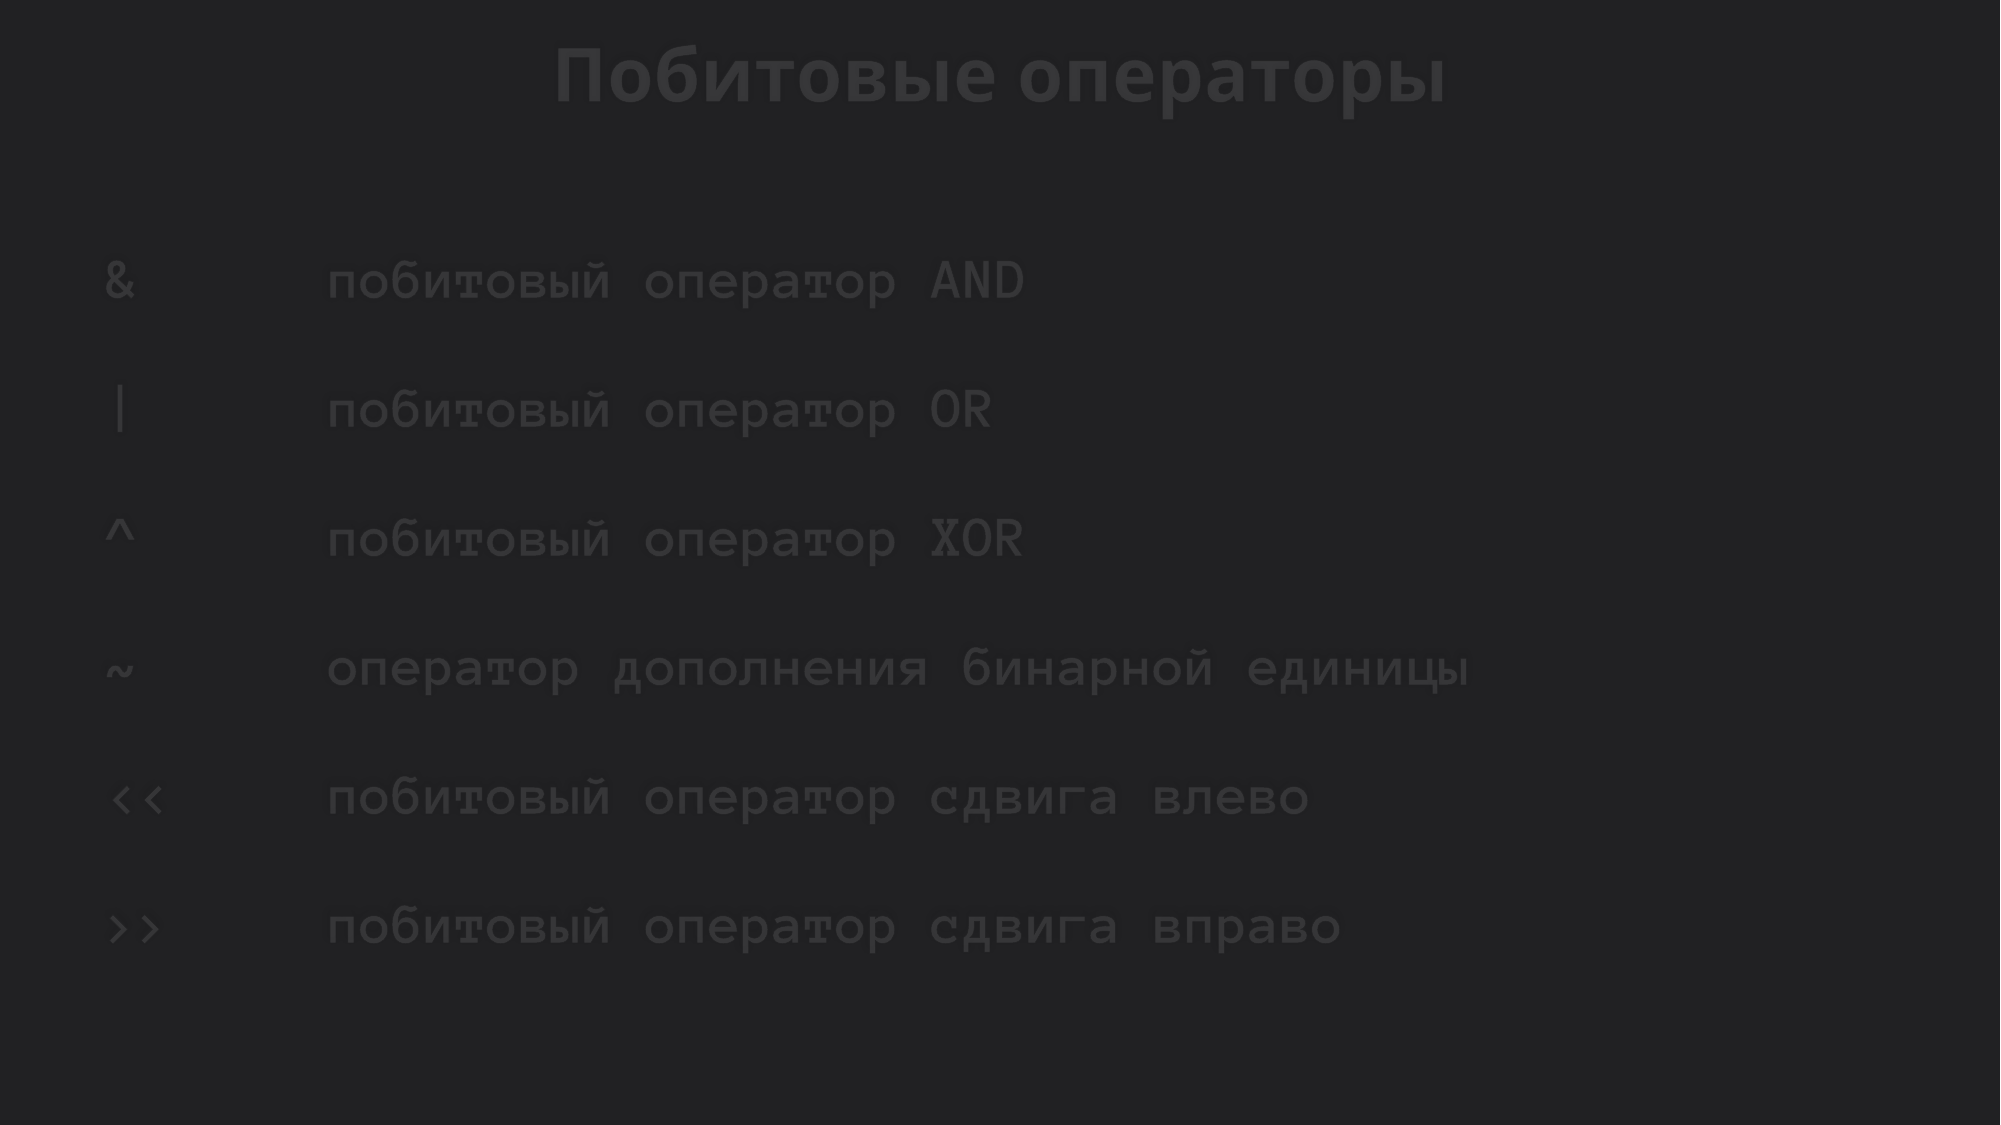

Побитовые операторы
&      побитовый оператор AND
|      побитовый оператор OR
^      побитовый оператор XOR
~      оператор дополнения бинарной единицы
<<     побитовый оператор сдвига влево
>>     побитовый оператор сдвига вправо